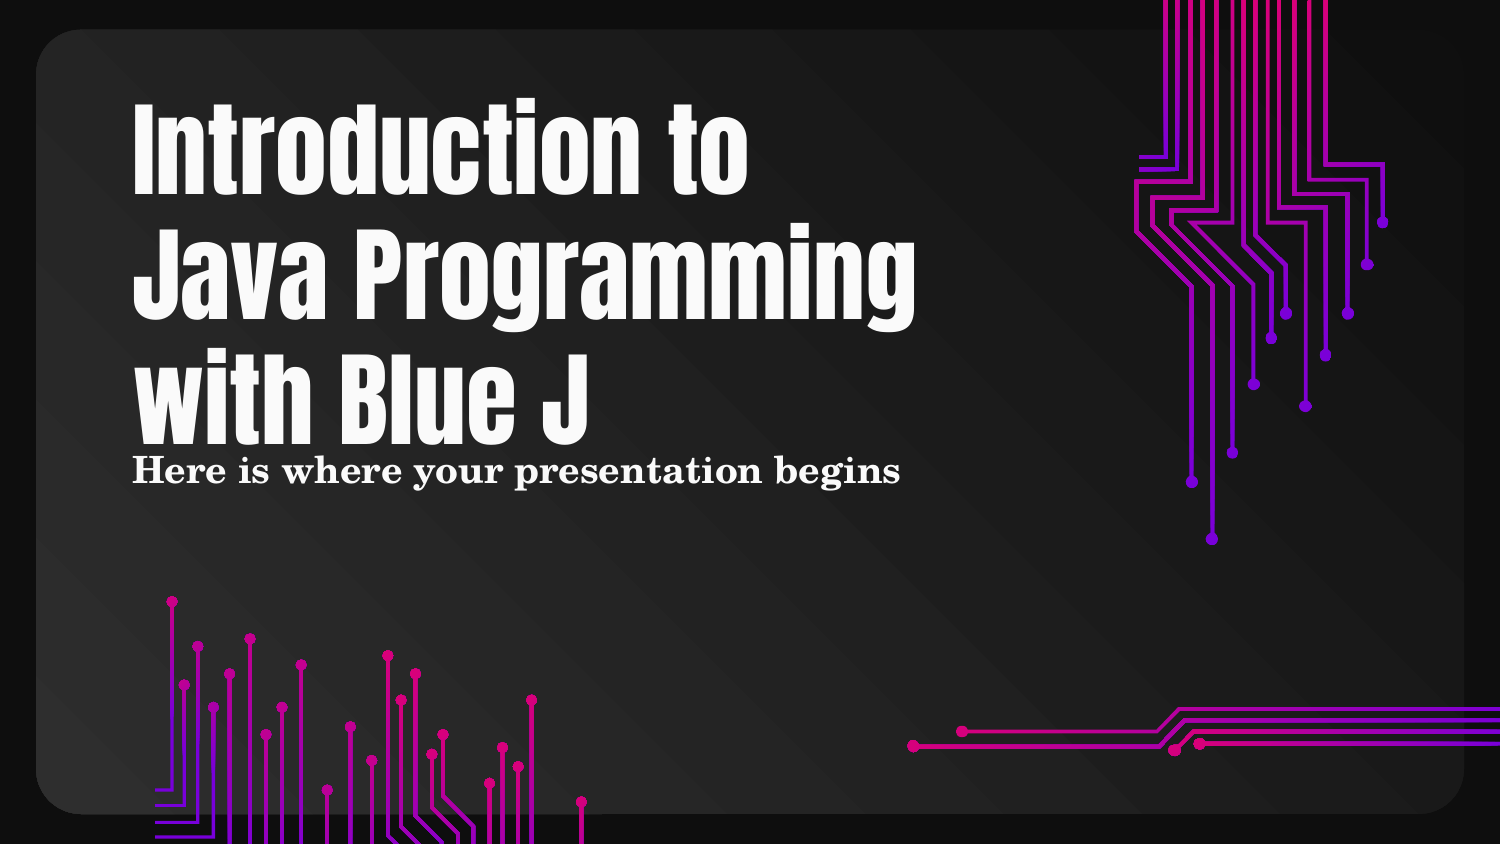

# Introduction to Java Programming with Blue J
Here is where your presentation begins